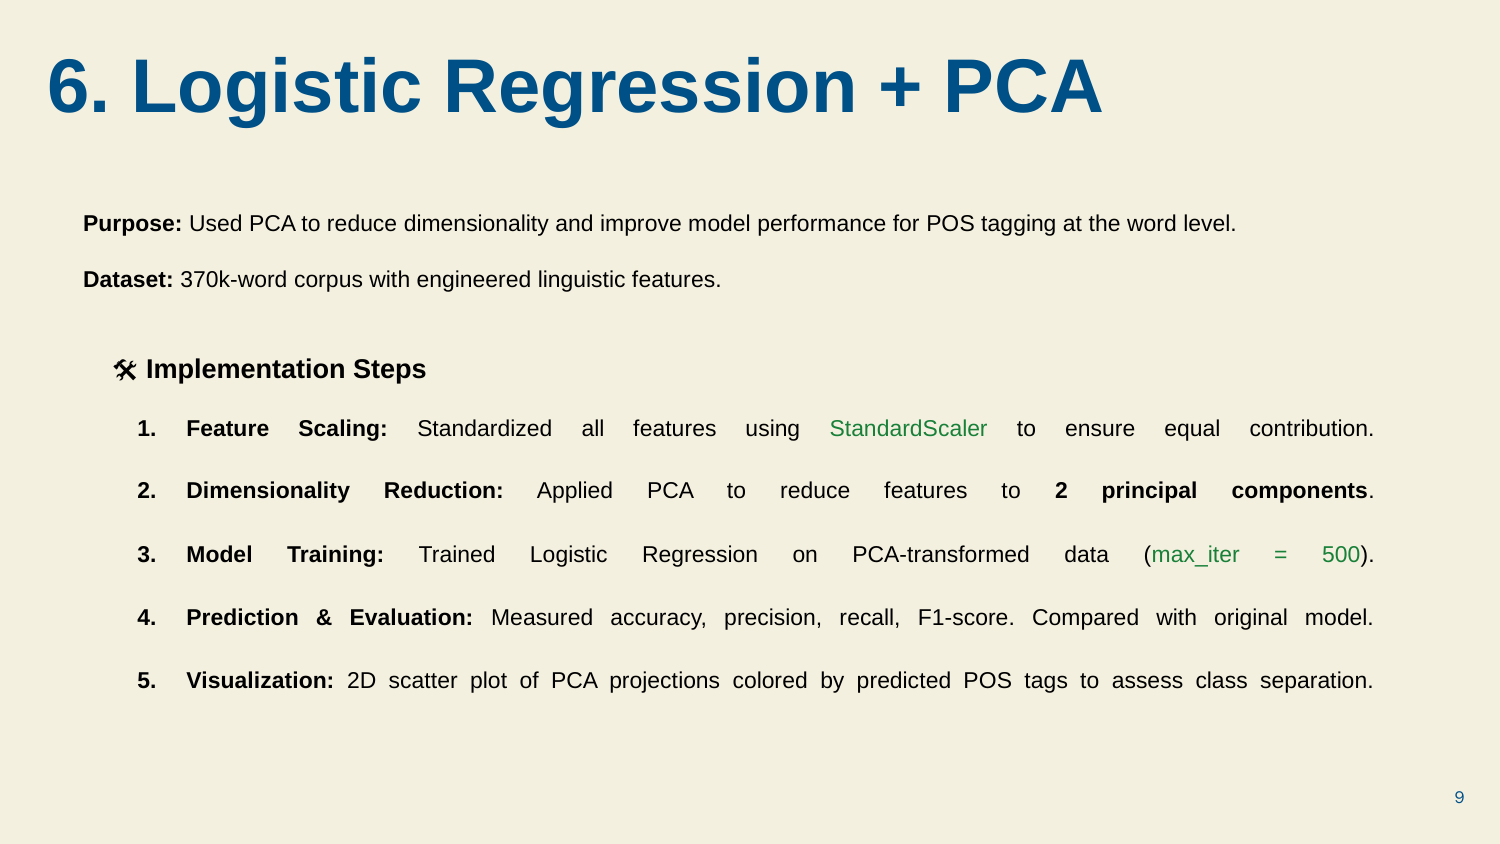

6. Logistic Regression + PCA

Purpose: Used PCA to reduce dimensionality and improve model performance for POS tagging at the word level.
Dataset: 370k-word corpus with engineered linguistic features.
🛠️ Implementation Steps
Feature Scaling: Standardized all features using StandardScaler to ensure equal contribution.
Dimensionality Reduction: Applied PCA to reduce features to 2 principal components.
Model Training: Trained Logistic Regression on PCA-transformed data (max_iter = 500).
Prediction & Evaluation: Measured accuracy, precision, recall, F1-score. Compared with original model.
Visualization: 2D scatter plot of PCA projections colored by predicted POS tags to assess class separation.
9